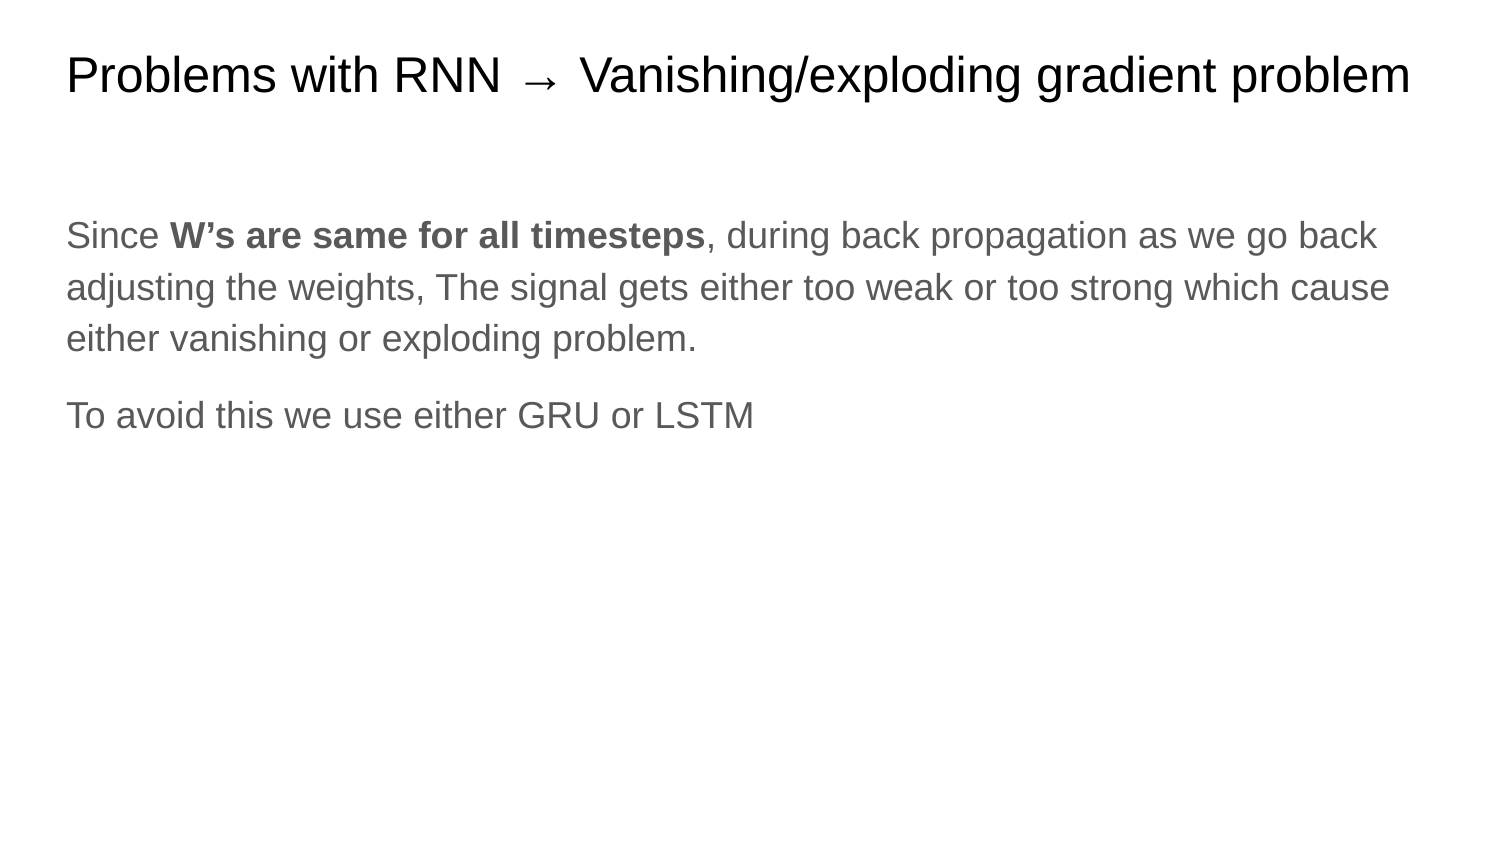

# Problems with RNN → Vanishing/exploding gradient problem
Since W’s are same for all timesteps, during back propagation as we go back adjusting the weights, The signal gets either too weak or too strong which cause either vanishing or exploding problem.
To avoid this we use either GRU or LSTM